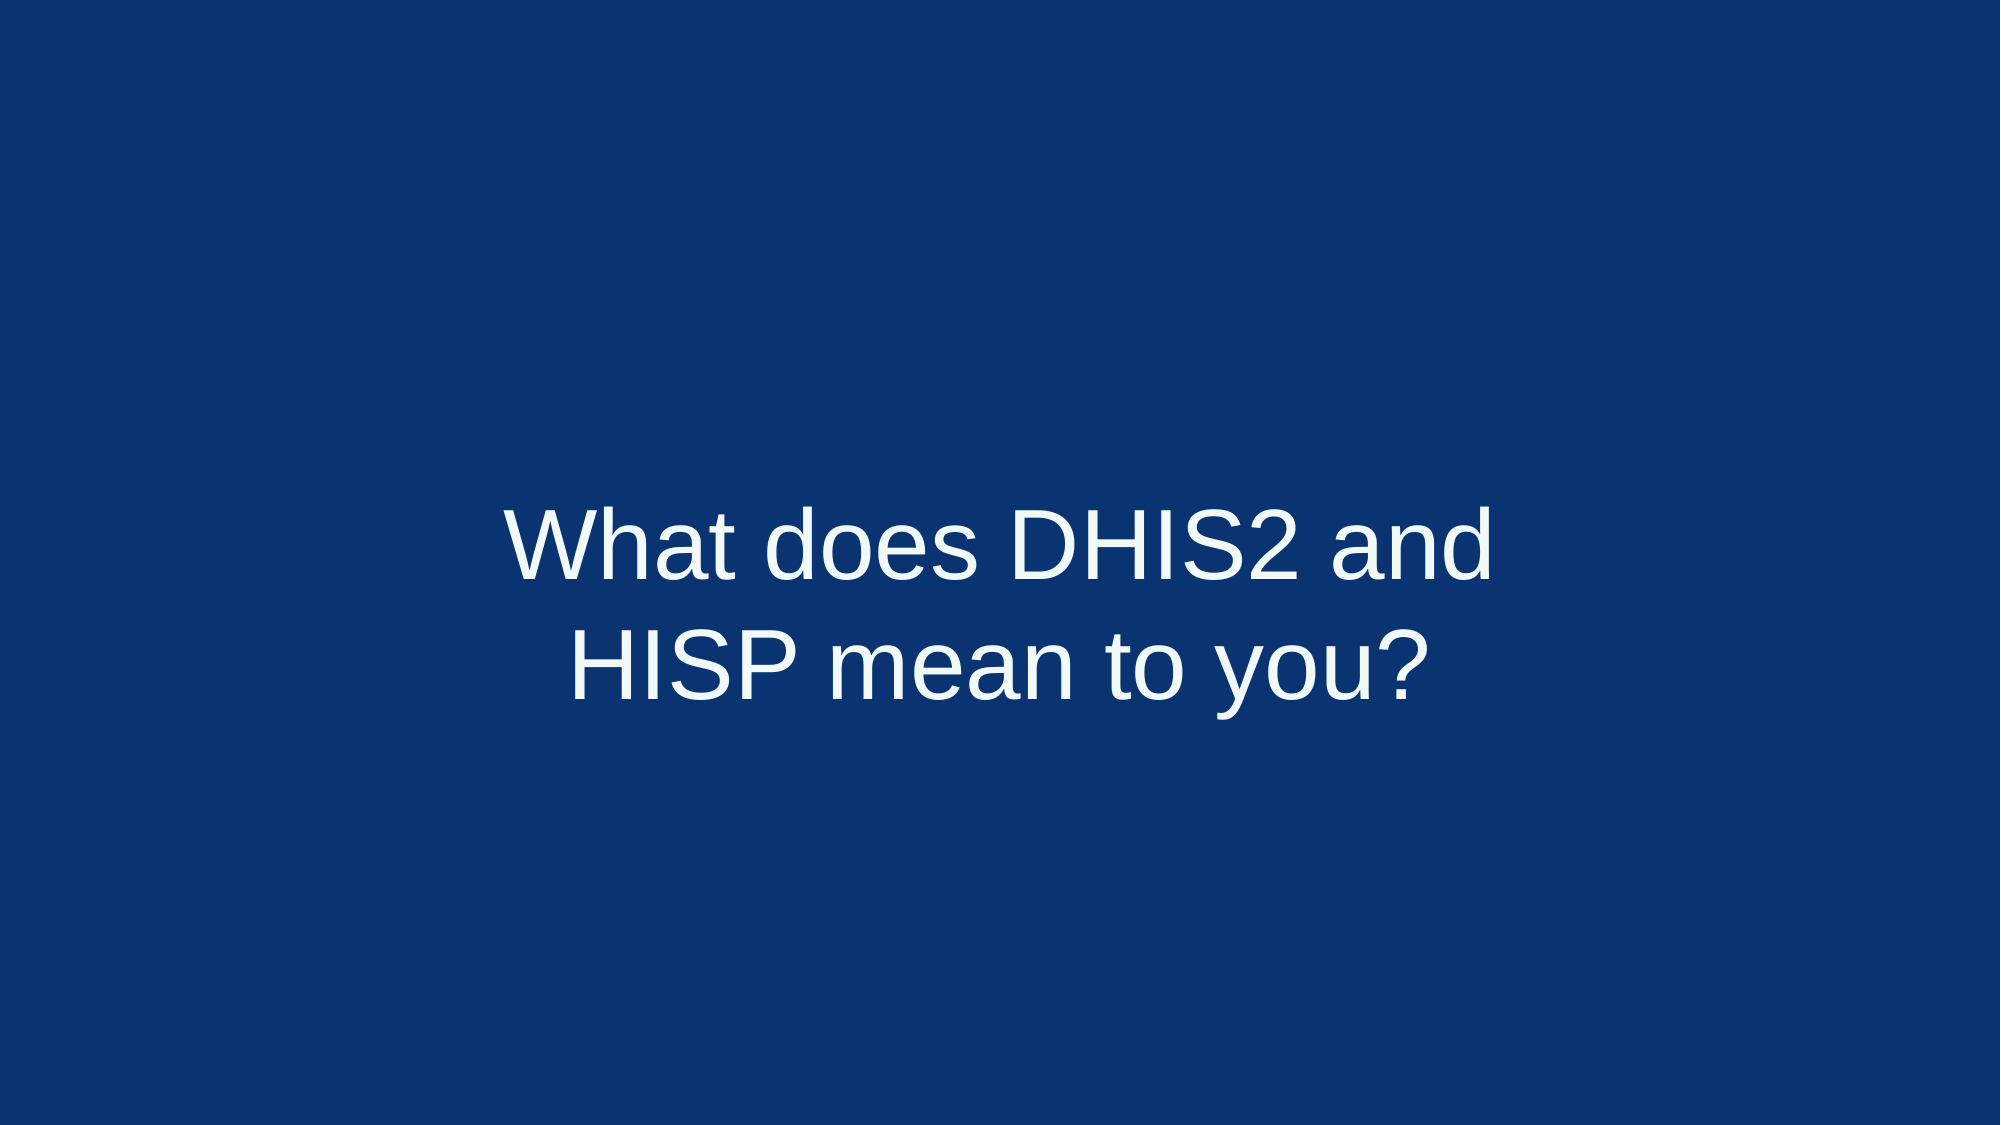

What does DHIS2 and HISP mean to you?